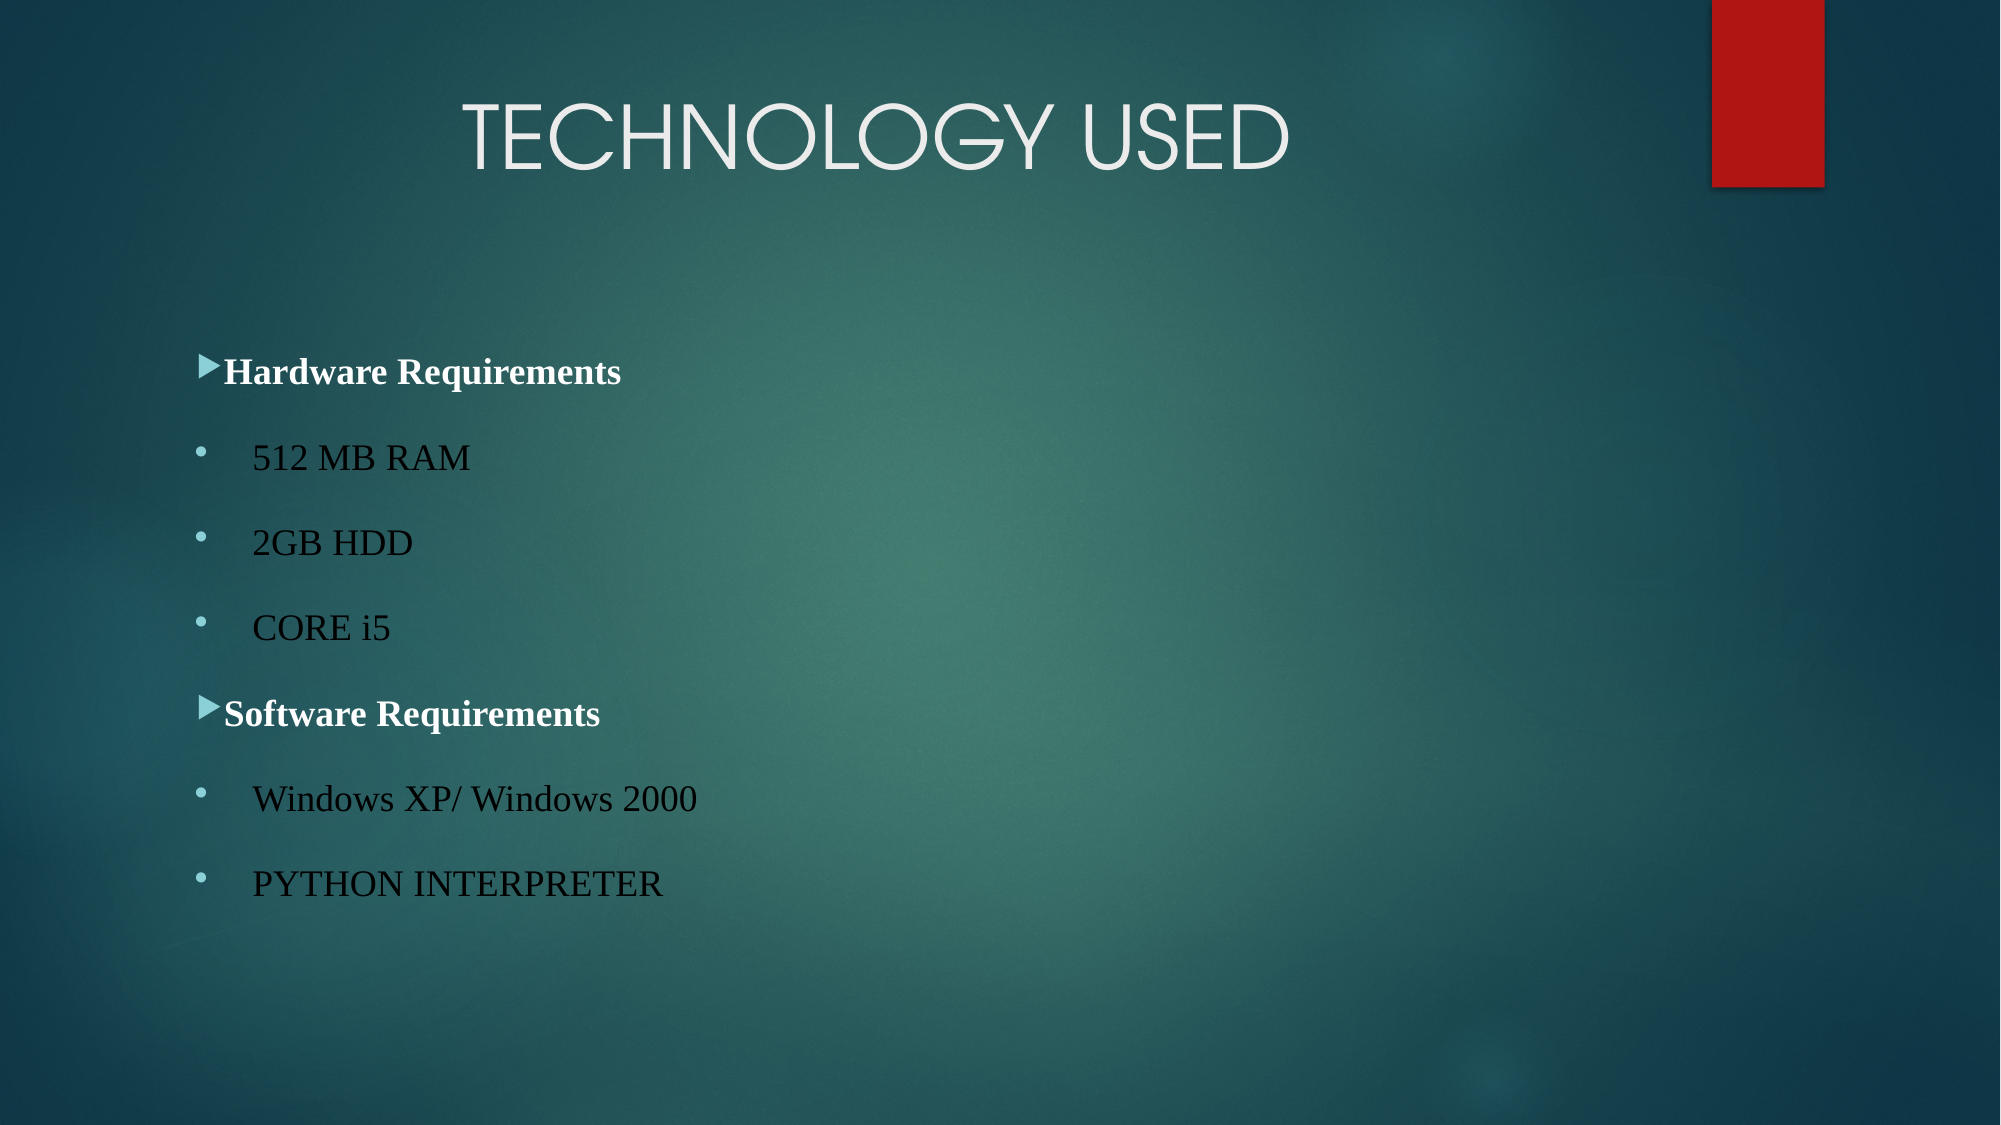

# TECHNOLOGY USED
Hardware Requirements
512 MB RAM
2GB HDD
CORE i5
Software Requirements
Windows XP/ Windows 2000
PYTHON INTERPRETER